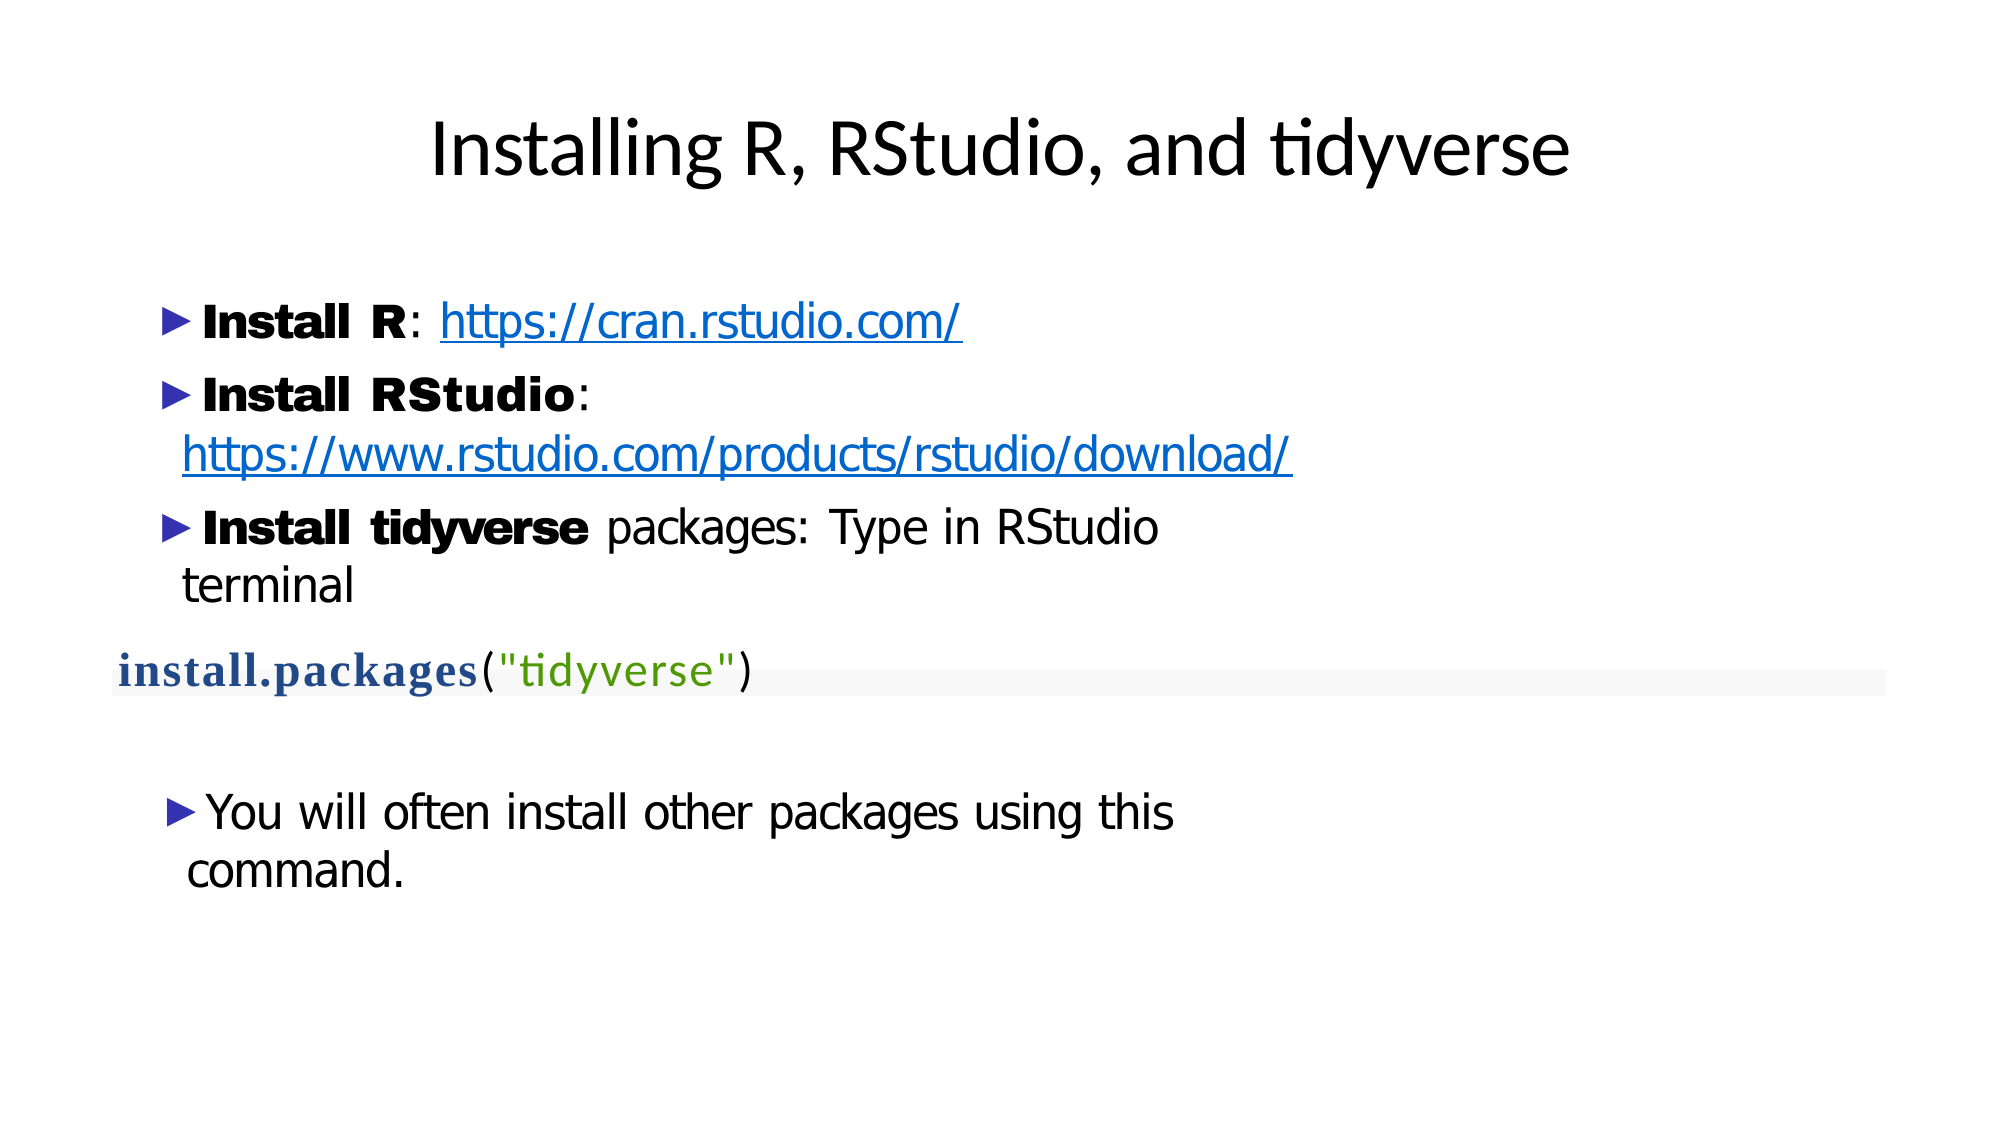

# Installing R, RStudio, and tidyverse
Install R: https://cran.rstudio.com/
Install RStudio: https://www.rstudio.com/products/rstudio/download/
Install tidyverse packages: Type in RStudio terminal
install.packages("tidyverse")
You will often install other packages using this command.